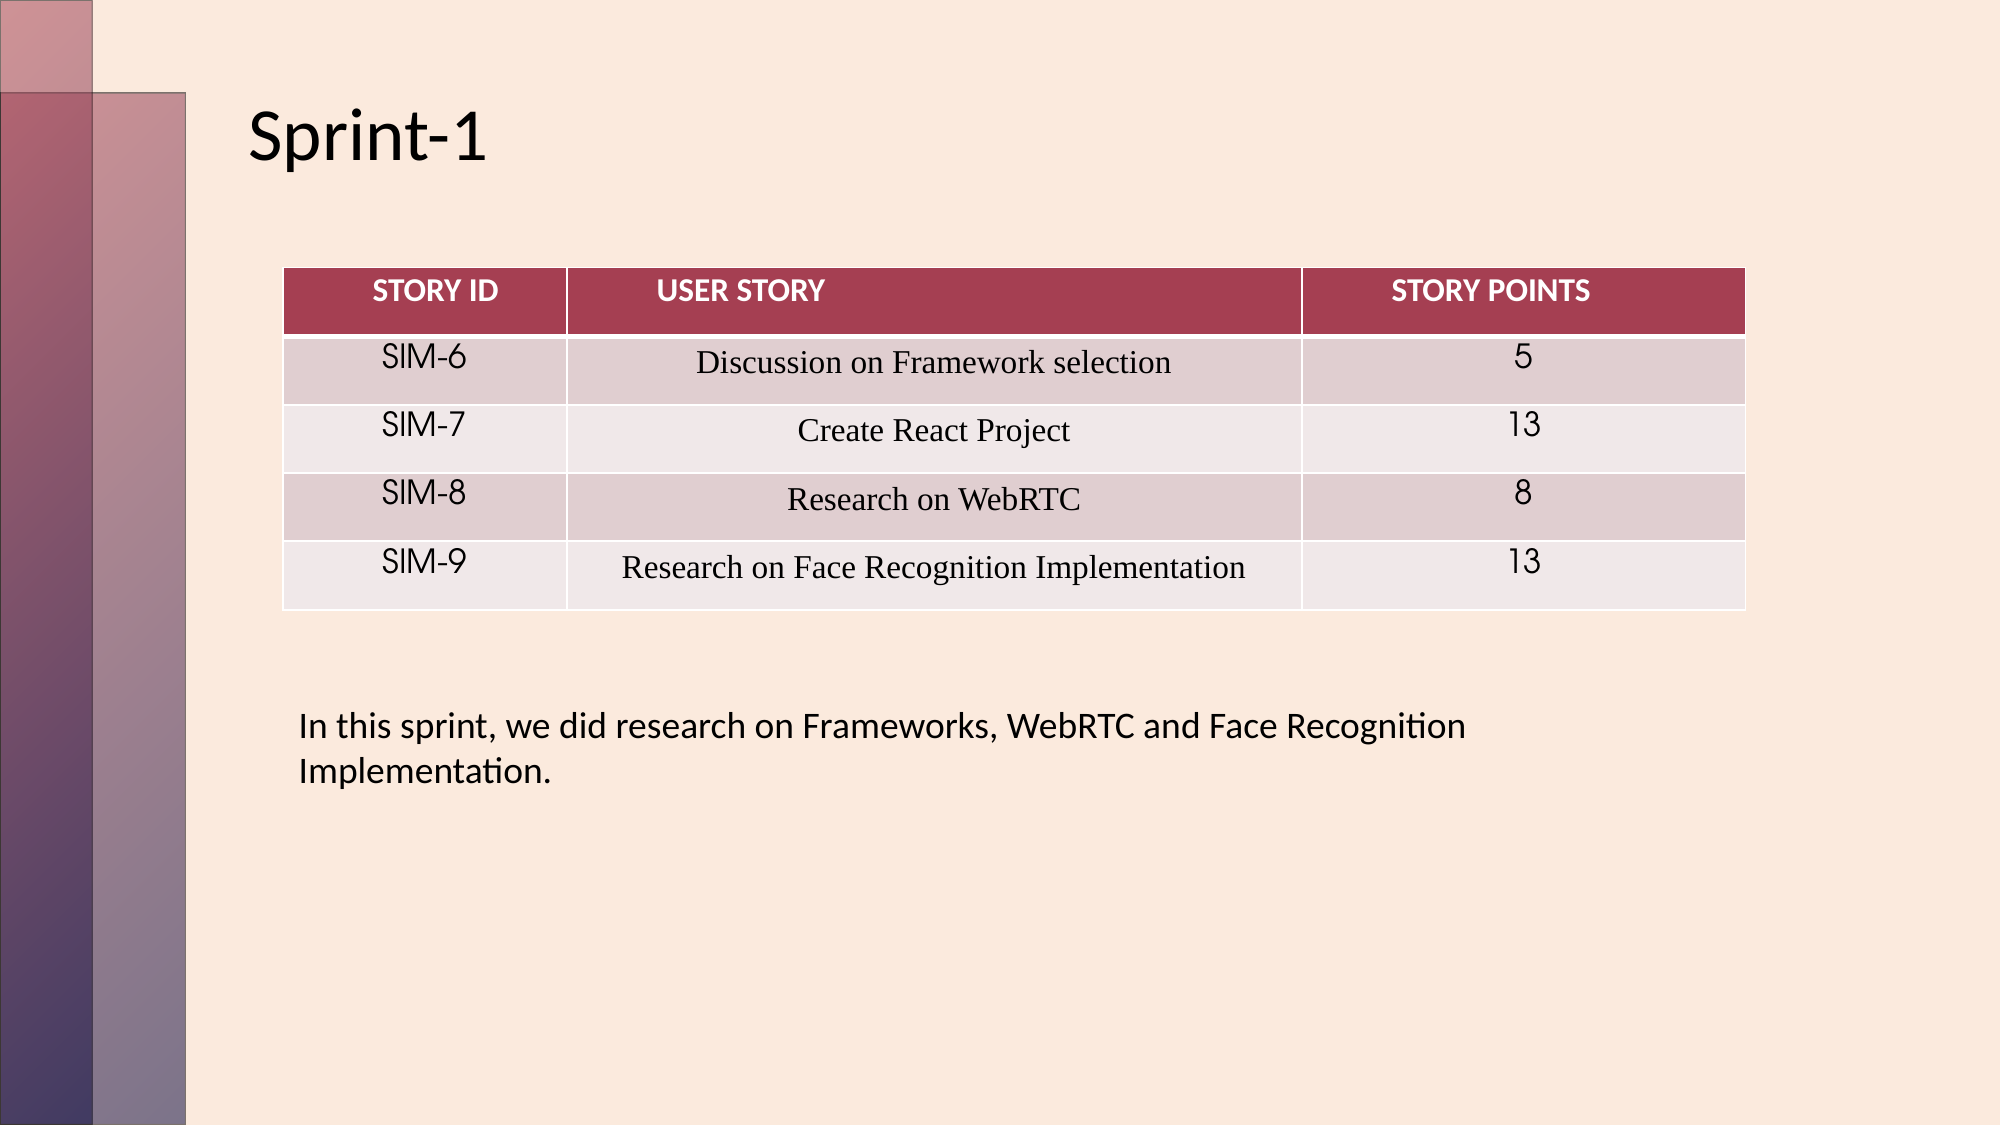

Sprint-1
| STORY ID | USER STORY | STORY POINTS |
| --- | --- | --- |
| SIM-6 | Discussion on Framework selection | 5 |
| SIM-7 | Create React Project | 13 |
| SIM-8 | Research on WebRTC | 8 |
| SIM-9 | Research on Face Recognition Implementation | 13 |
In this sprint, we did research on Frameworks, WebRTC and Face Recognition Implementation.